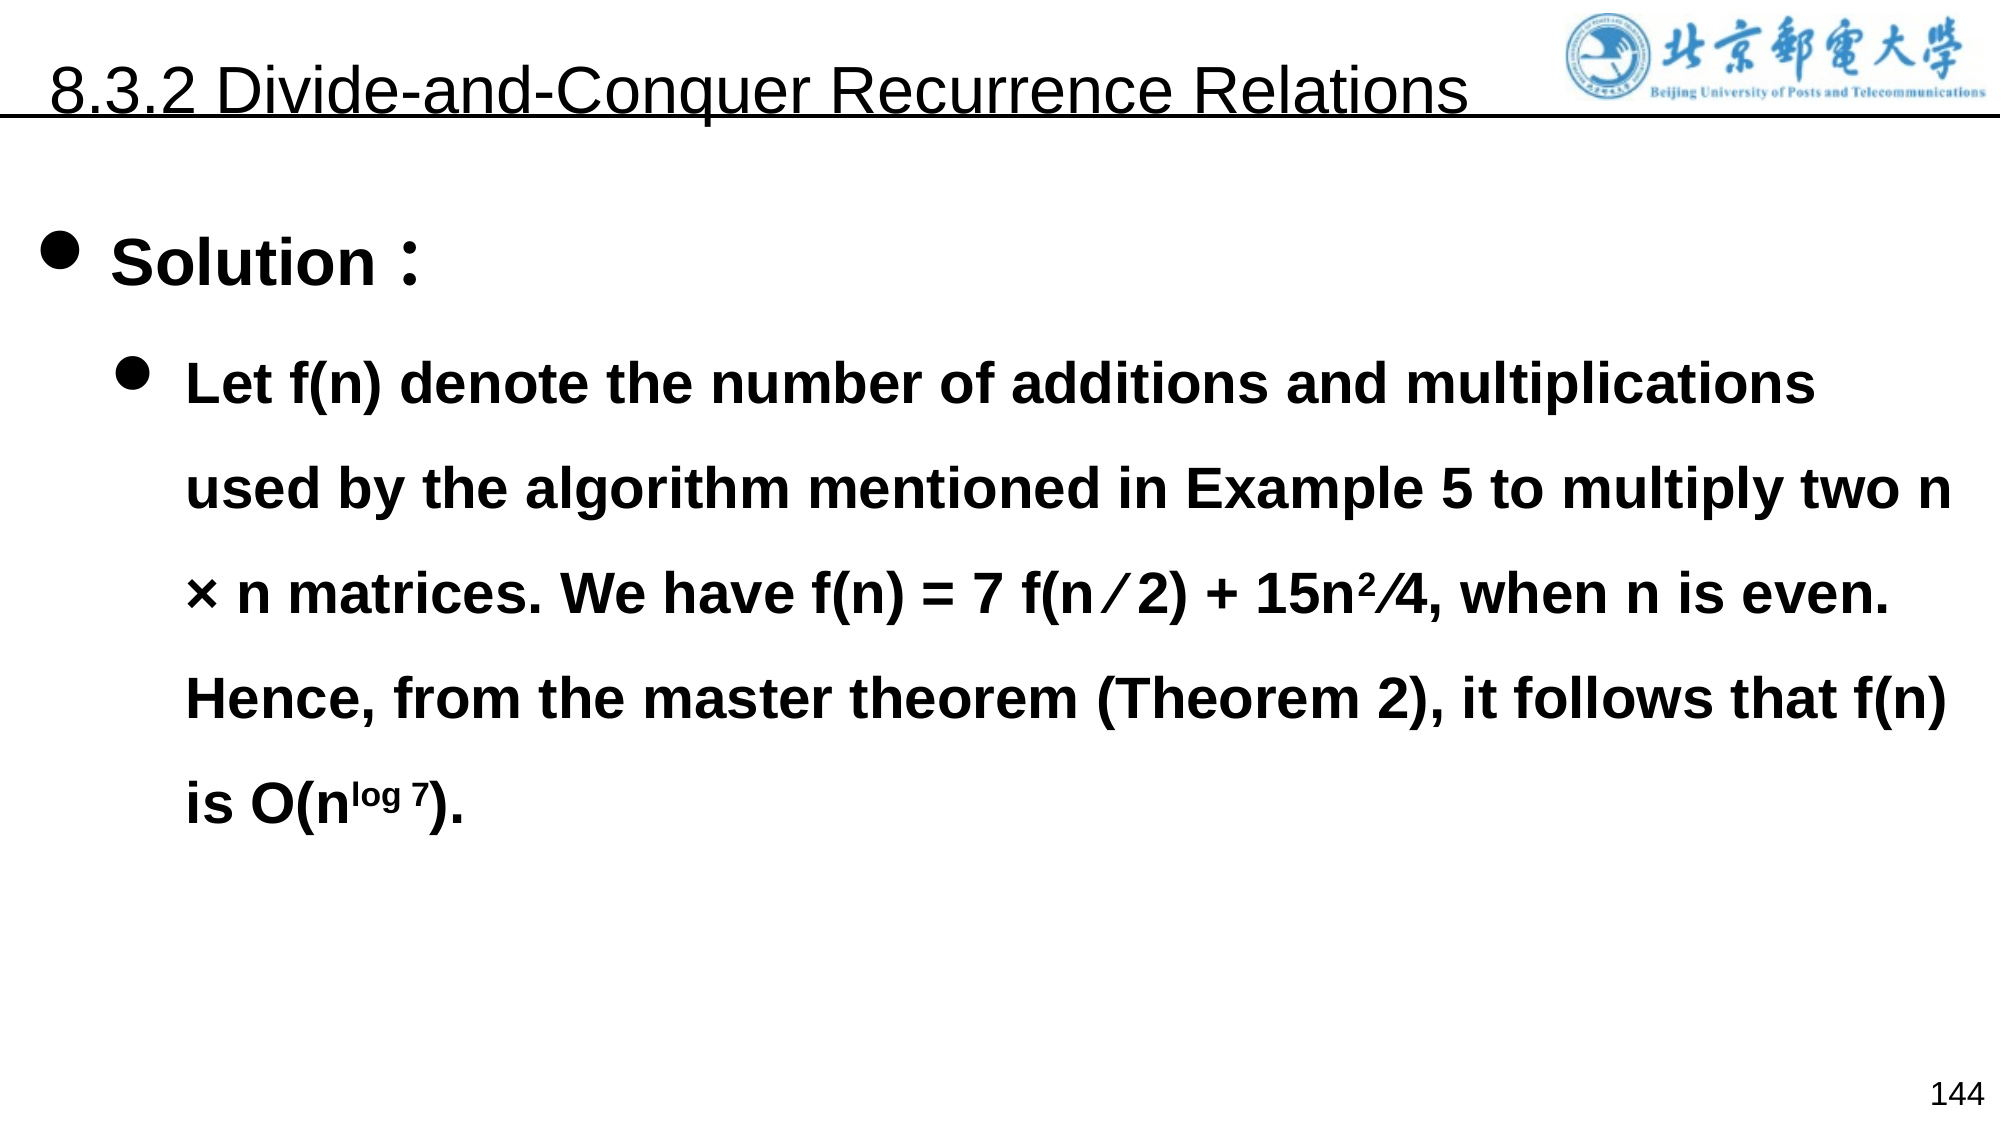

8.3.2 Divide-and-Conquer Recurrence Relations
Solution：
Let f(n) denote the number of additions and multiplications used by the algorithm mentioned in Example 5 to multiply two n × n matrices. We have f(n) = 7 f(n ∕ 2) + 15n2 ∕4, when n is even. Hence, from the master theorem (Theorem 2), it follows that f(n) is O(nlog 7).